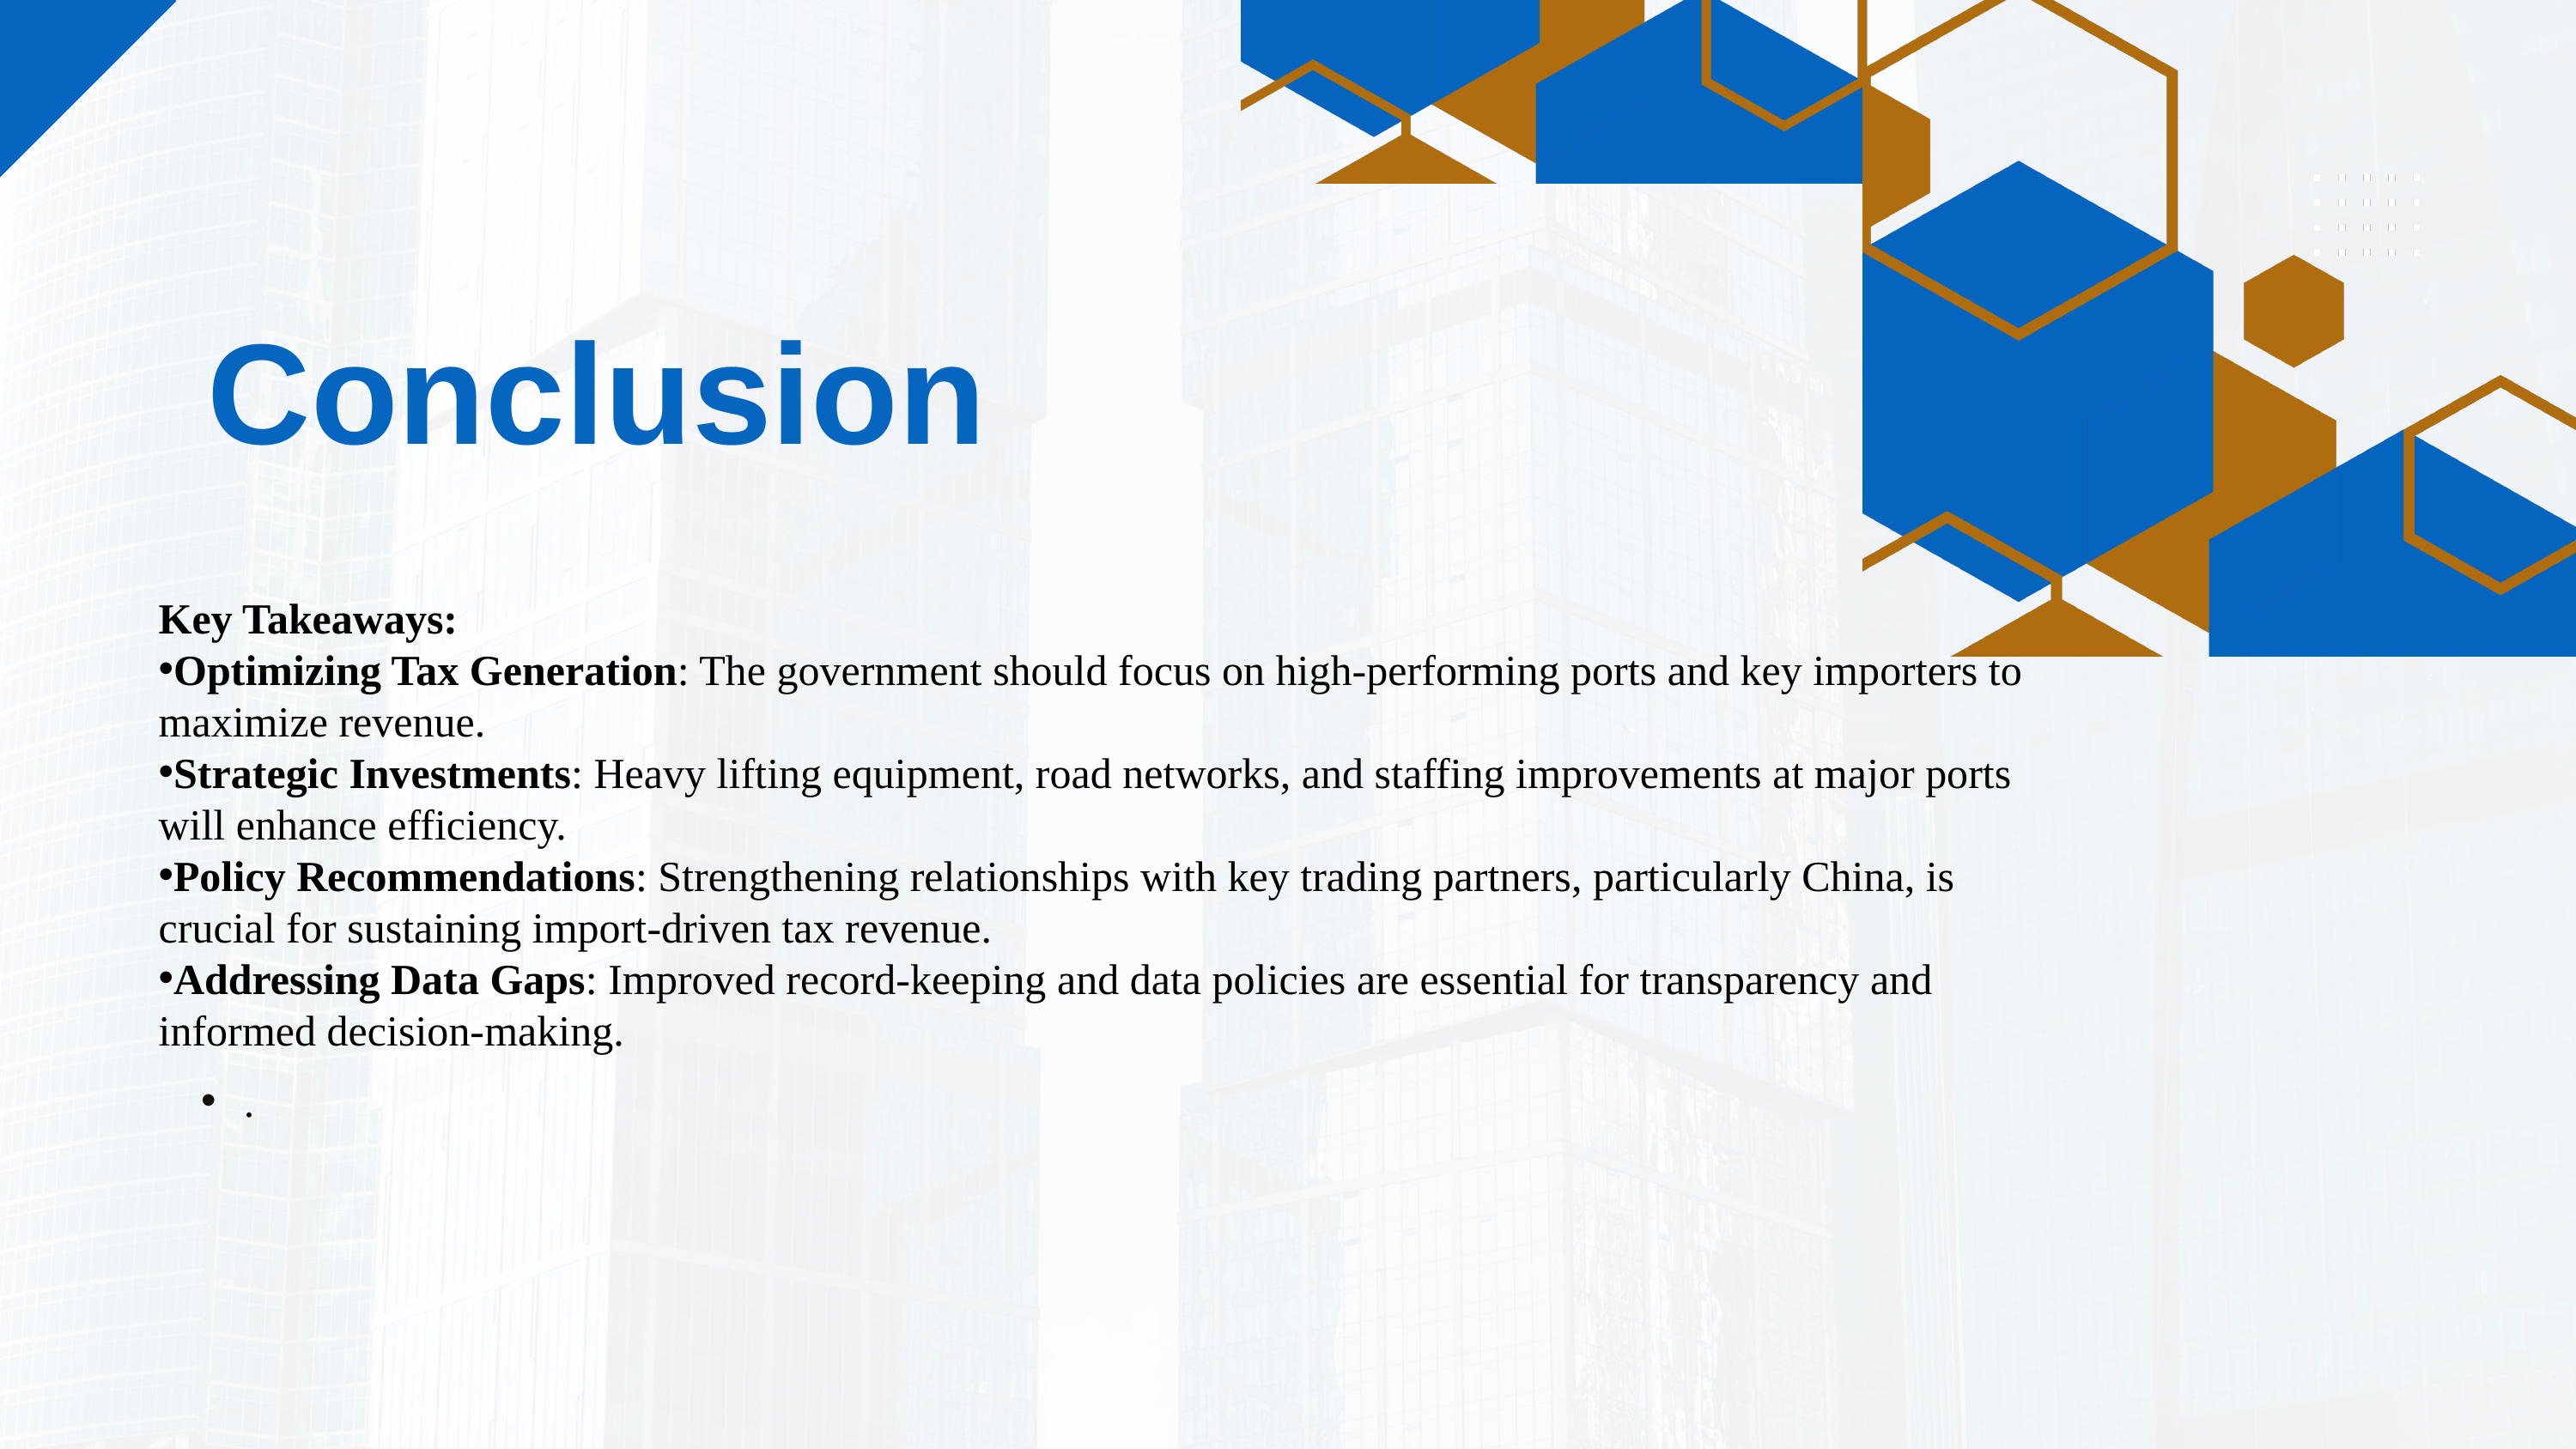

Conclusion

Key Takeaways:
Optimizing Tax Generation: The government should focus on high-performing ports and key importers to maximize revenue.
Strategic Investments: Heavy lifting equipment, road networks, and staffing improvements at major ports will enhance efficiency.
Policy Recommendations: Strengthening relationships with key trading partners, particularly China, is crucial for sustaining import-driven tax revenue.
Addressing Data Gaps: Improved record-keeping and data policies are essential for transparency and informed decision-making.
.